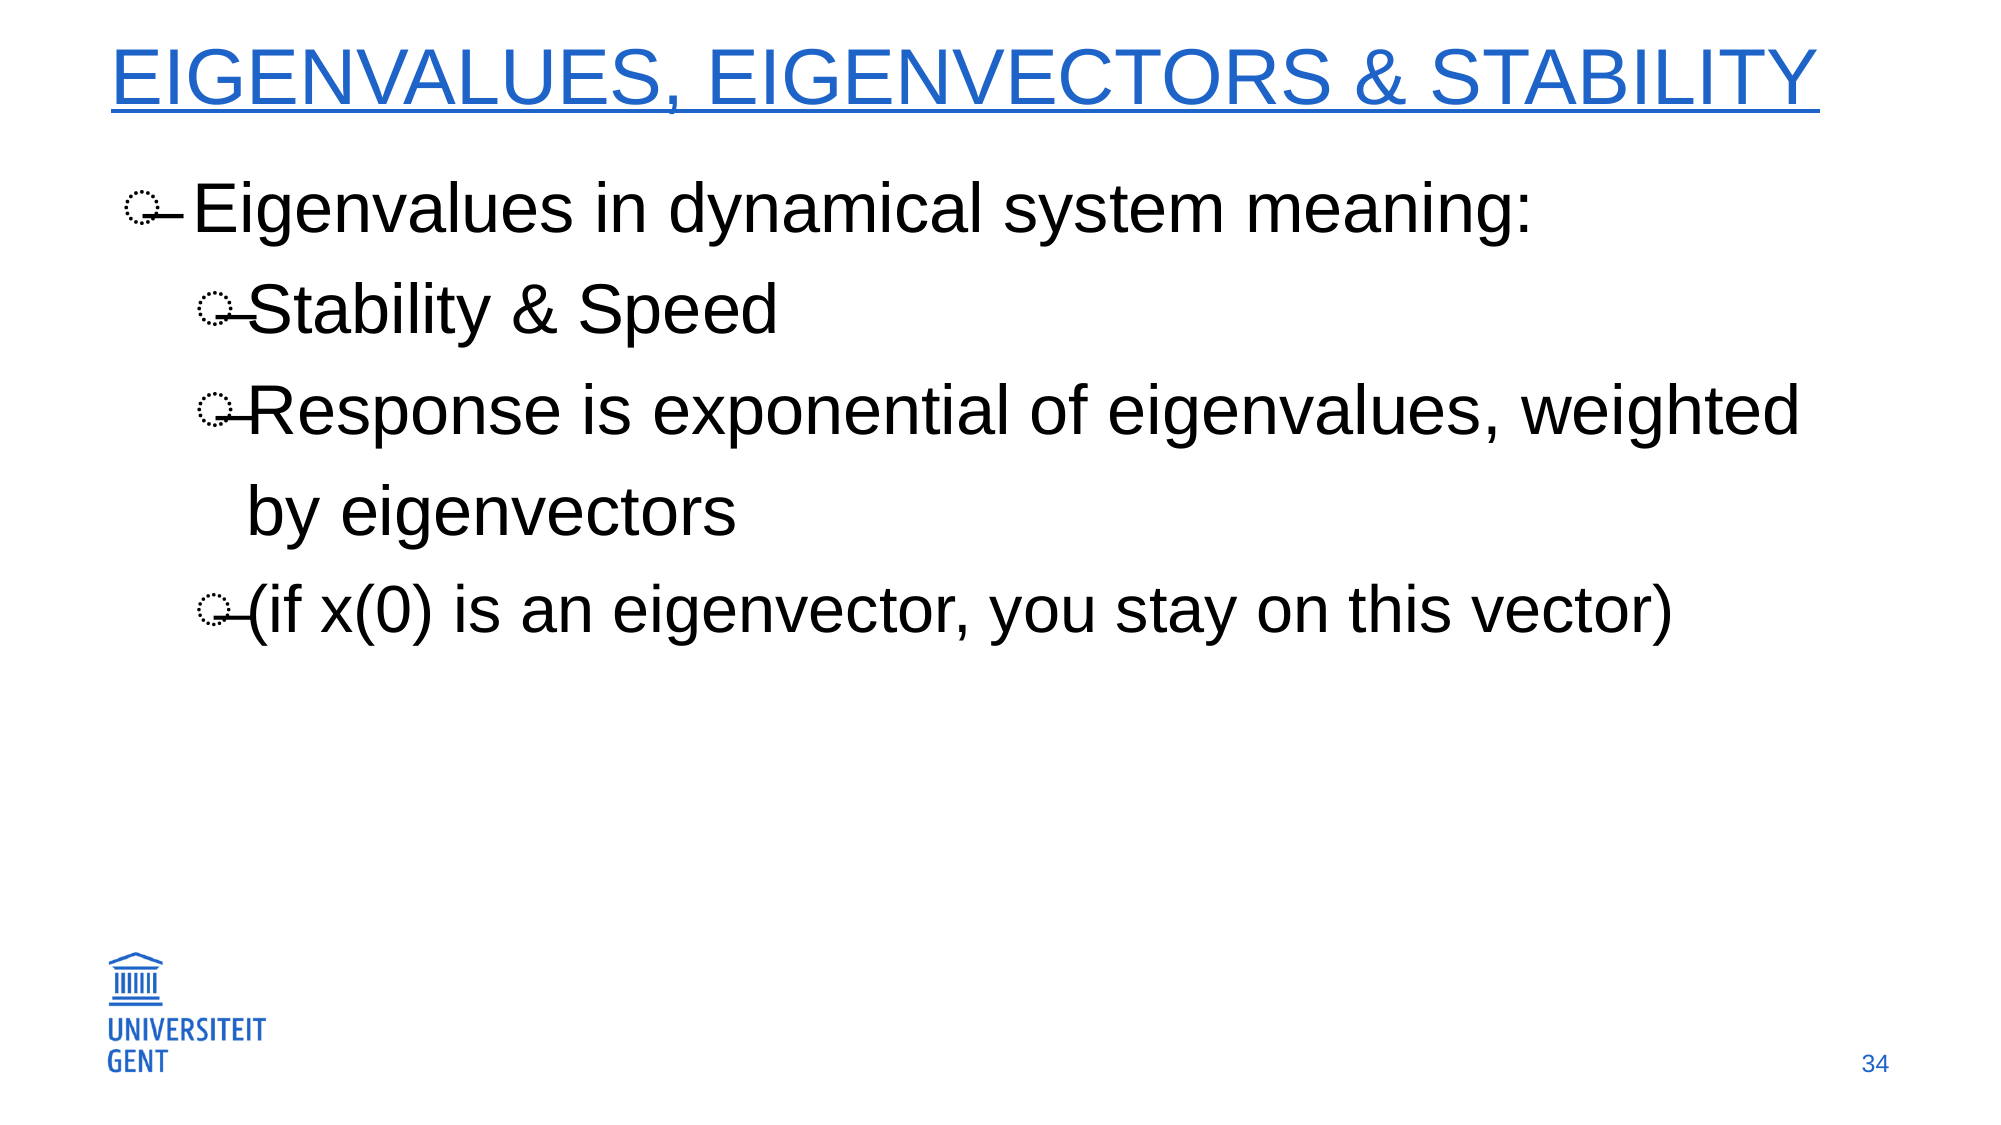

# Eigenvalues, Eigenvectors & Stability
 Eigenvalues in dynamical system meaning:
Stability & Speed
Response is exponential of eigenvalues, weighted by eigenvectors
(if x(0) is an eigenvector, you stay on this vector)

34